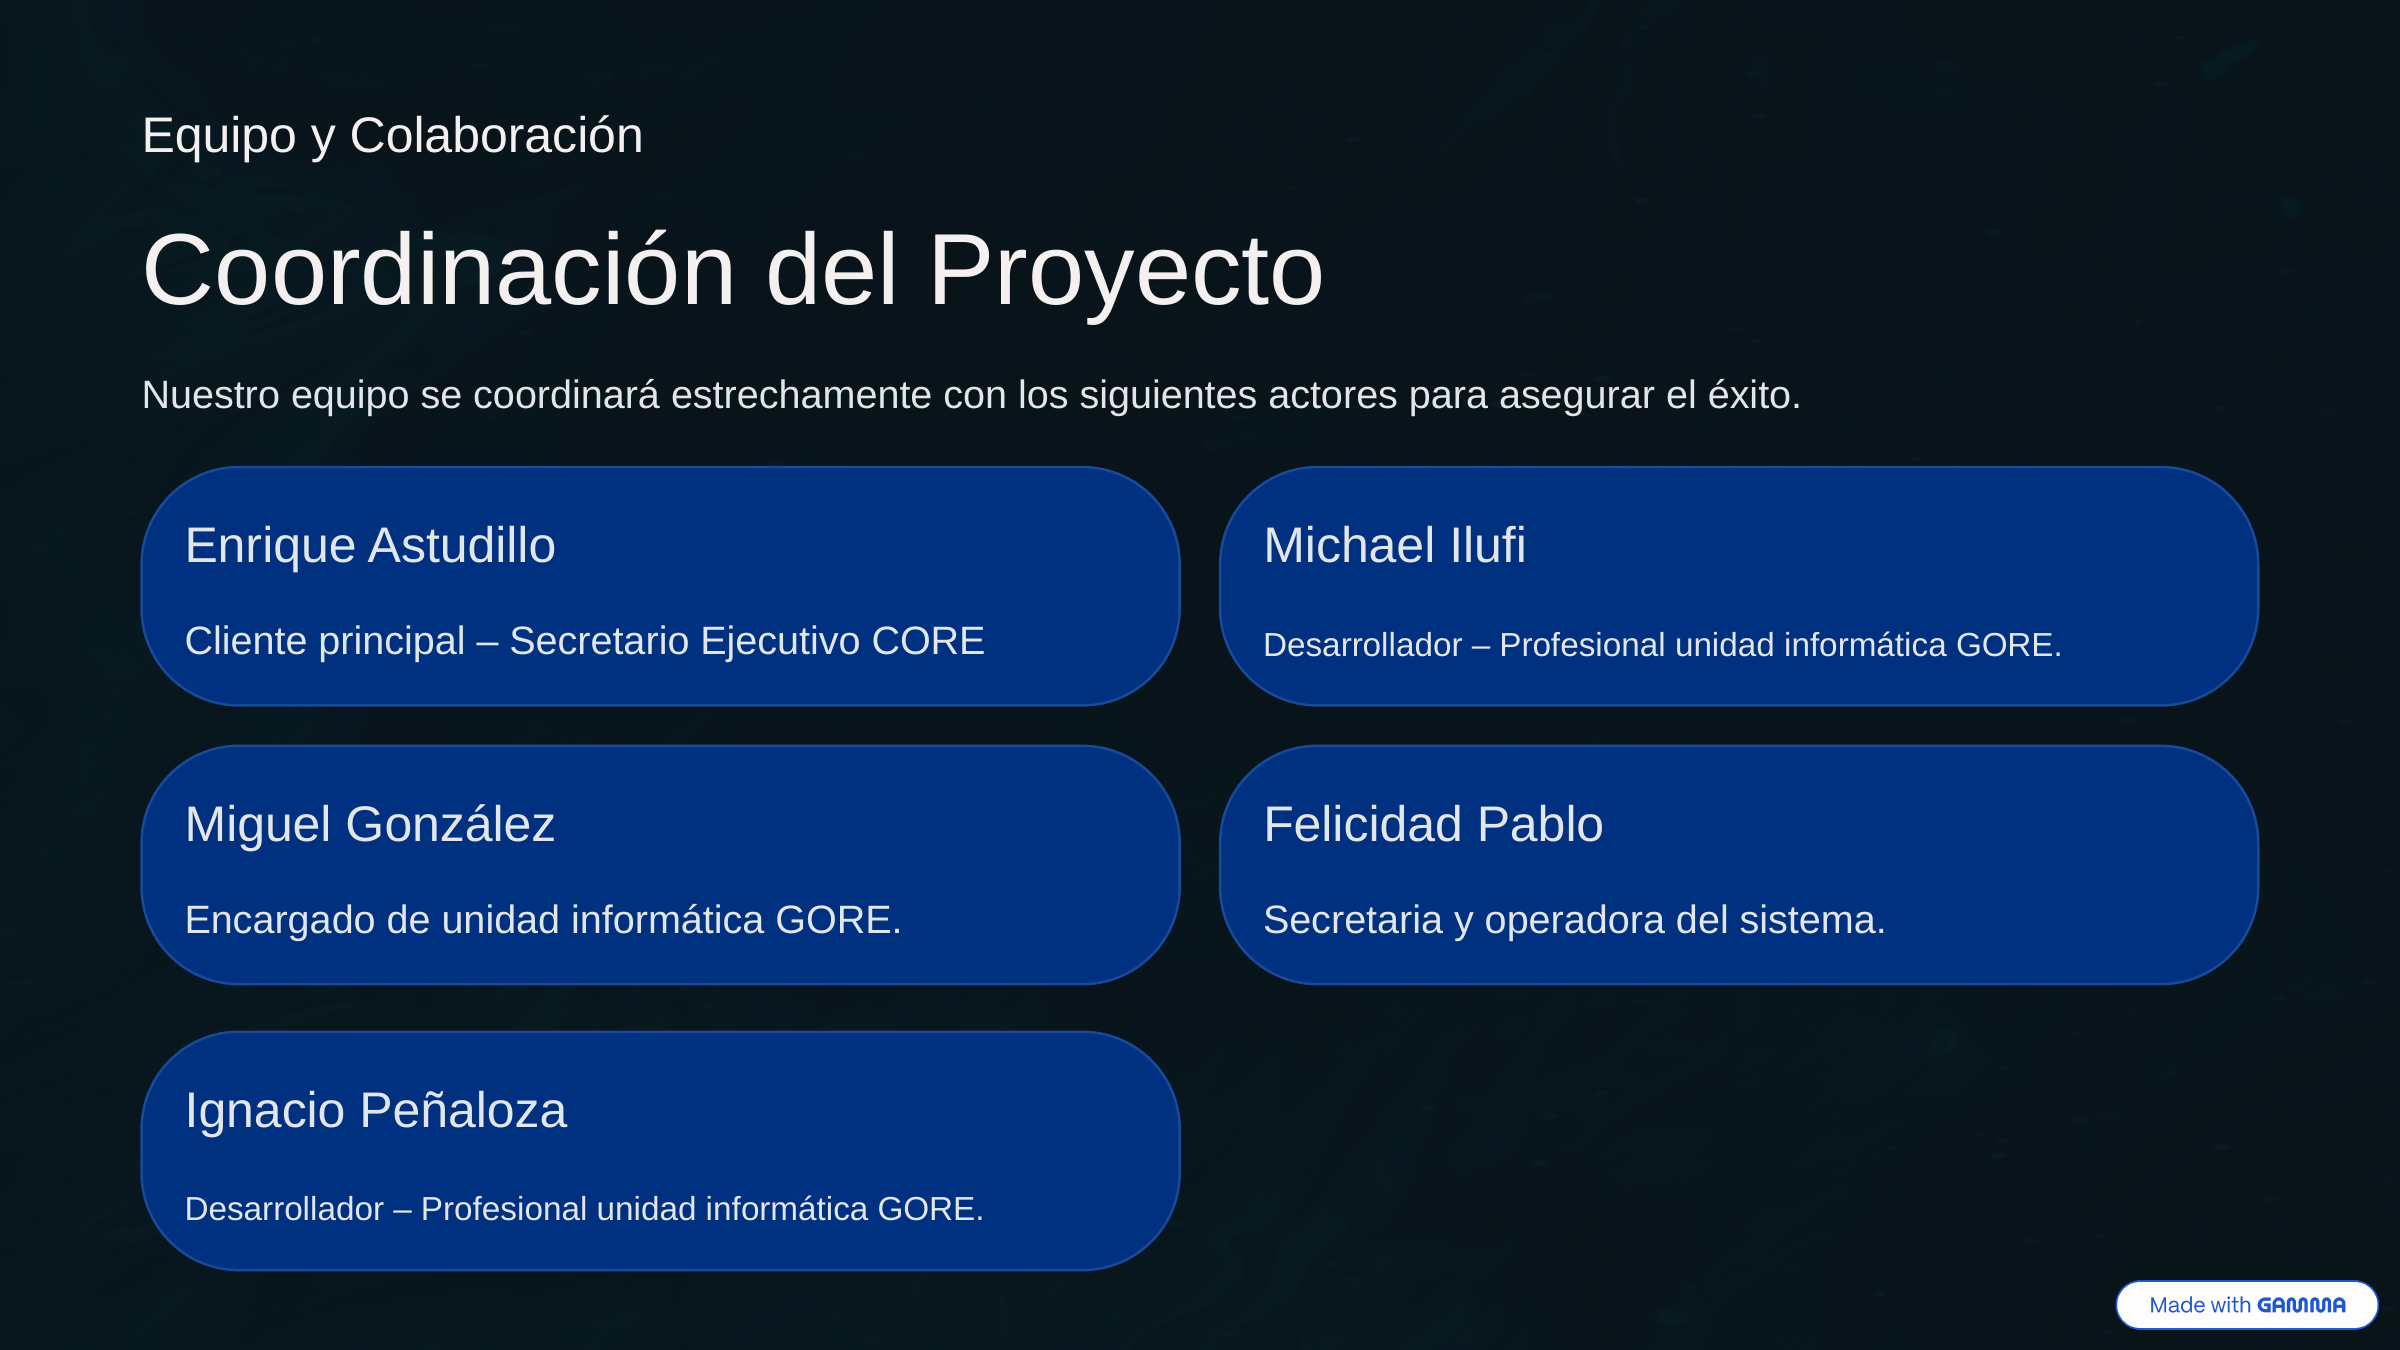

Equipo y Colaboración
Coordinación del Proyecto
Nuestro equipo se coordinará estrechamente con los siguientes actores para asegurar el éxito.

Enrique Astudillo
Michael Ilufi
Cliente principal – Secretario Ejecutivo CORE
Desarrollador – Profesional unidad informática GORE.

Miguel González
Felicidad Pablo
Encargado de unidad informática GORE.
Secretaria y operadora del sistema.

Ignacio Peñaloza
Desarrollador – Profesional unidad informática GORE.